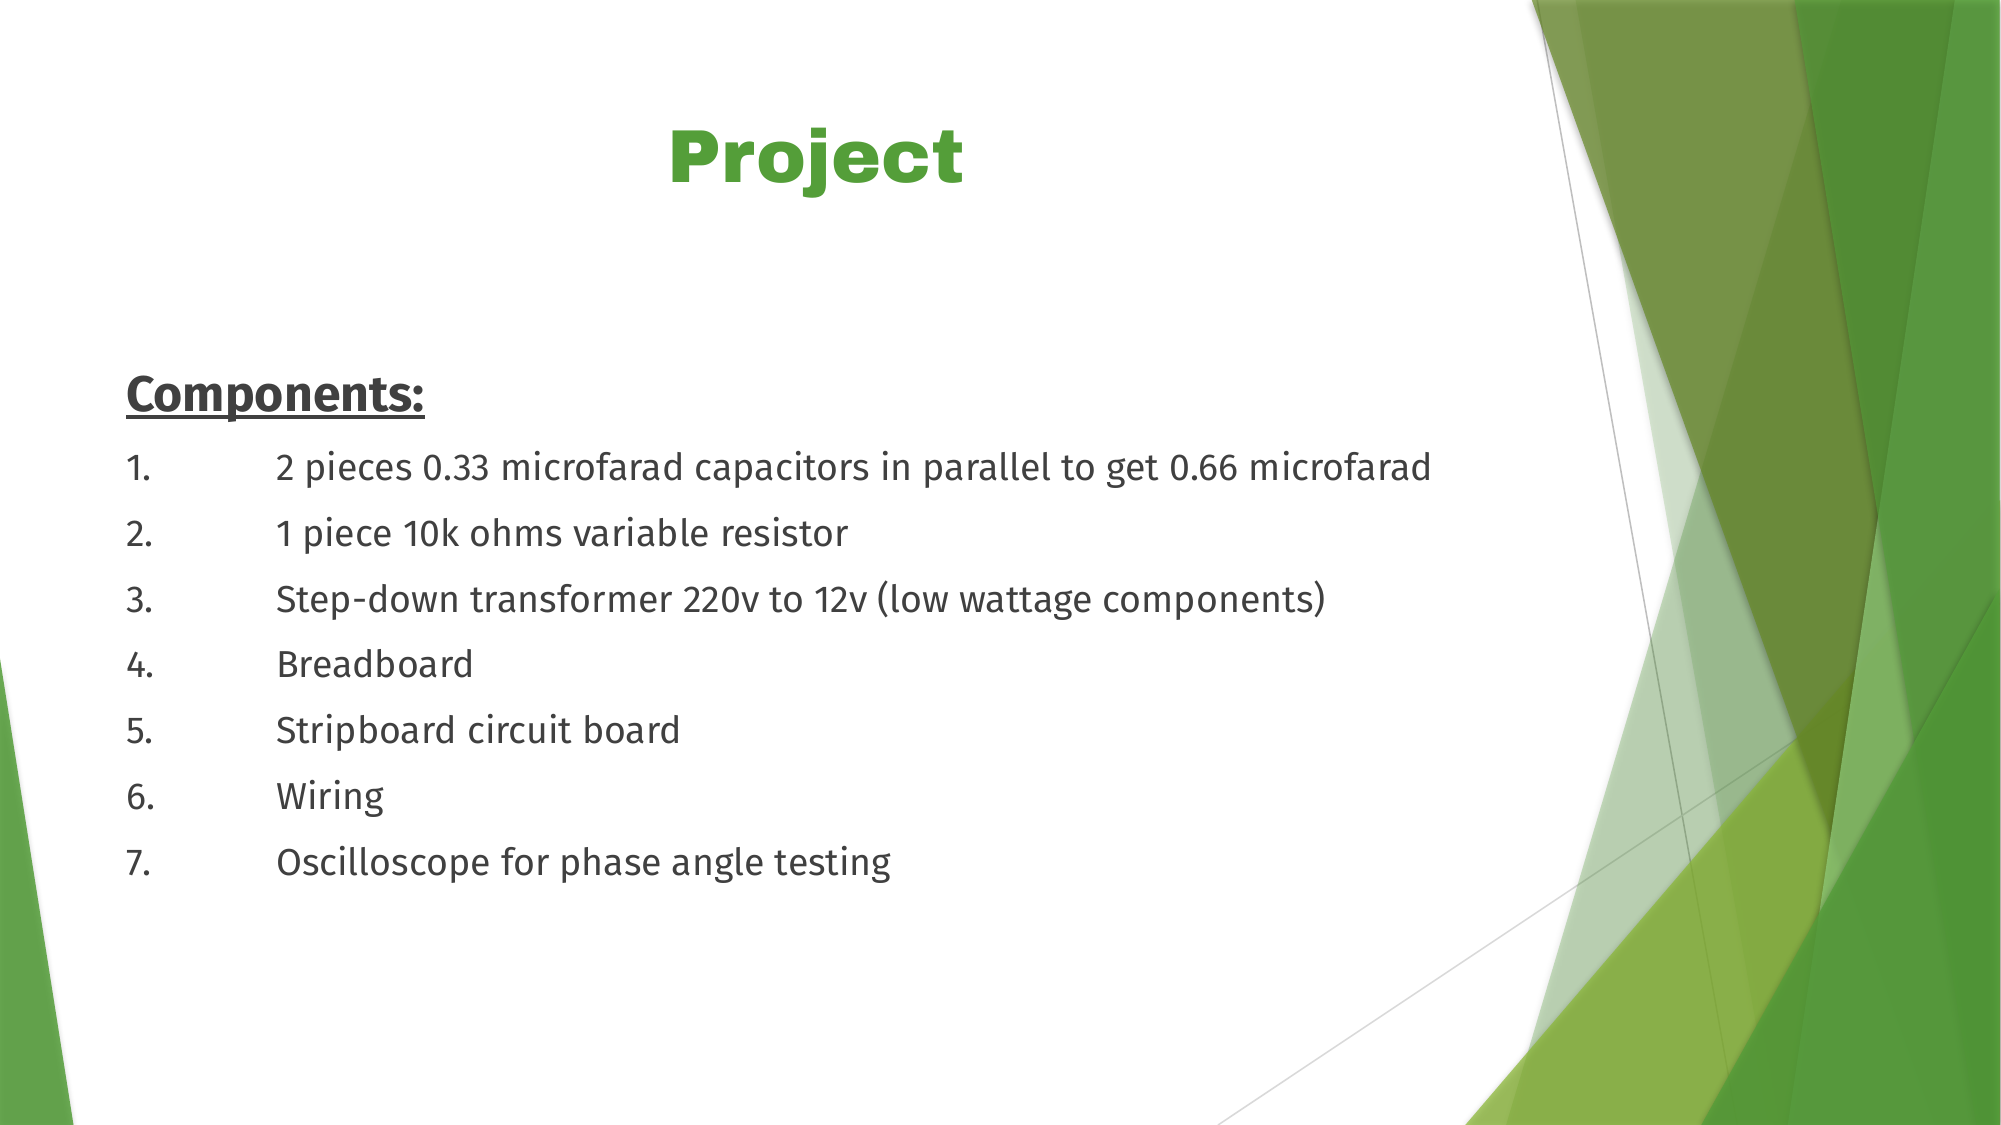

# Project
Components:
1.	2 pieces 0.33 microfarad capacitors in parallel to get 0.66 microfarad
2.	1 piece 10k ohms variable resistor
3.	Step-down transformer 220v to 12v (low wattage components)
4.	Breadboard
5.	Stripboard circuit board
6.	Wiring
7.	Oscilloscope for phase angle testing